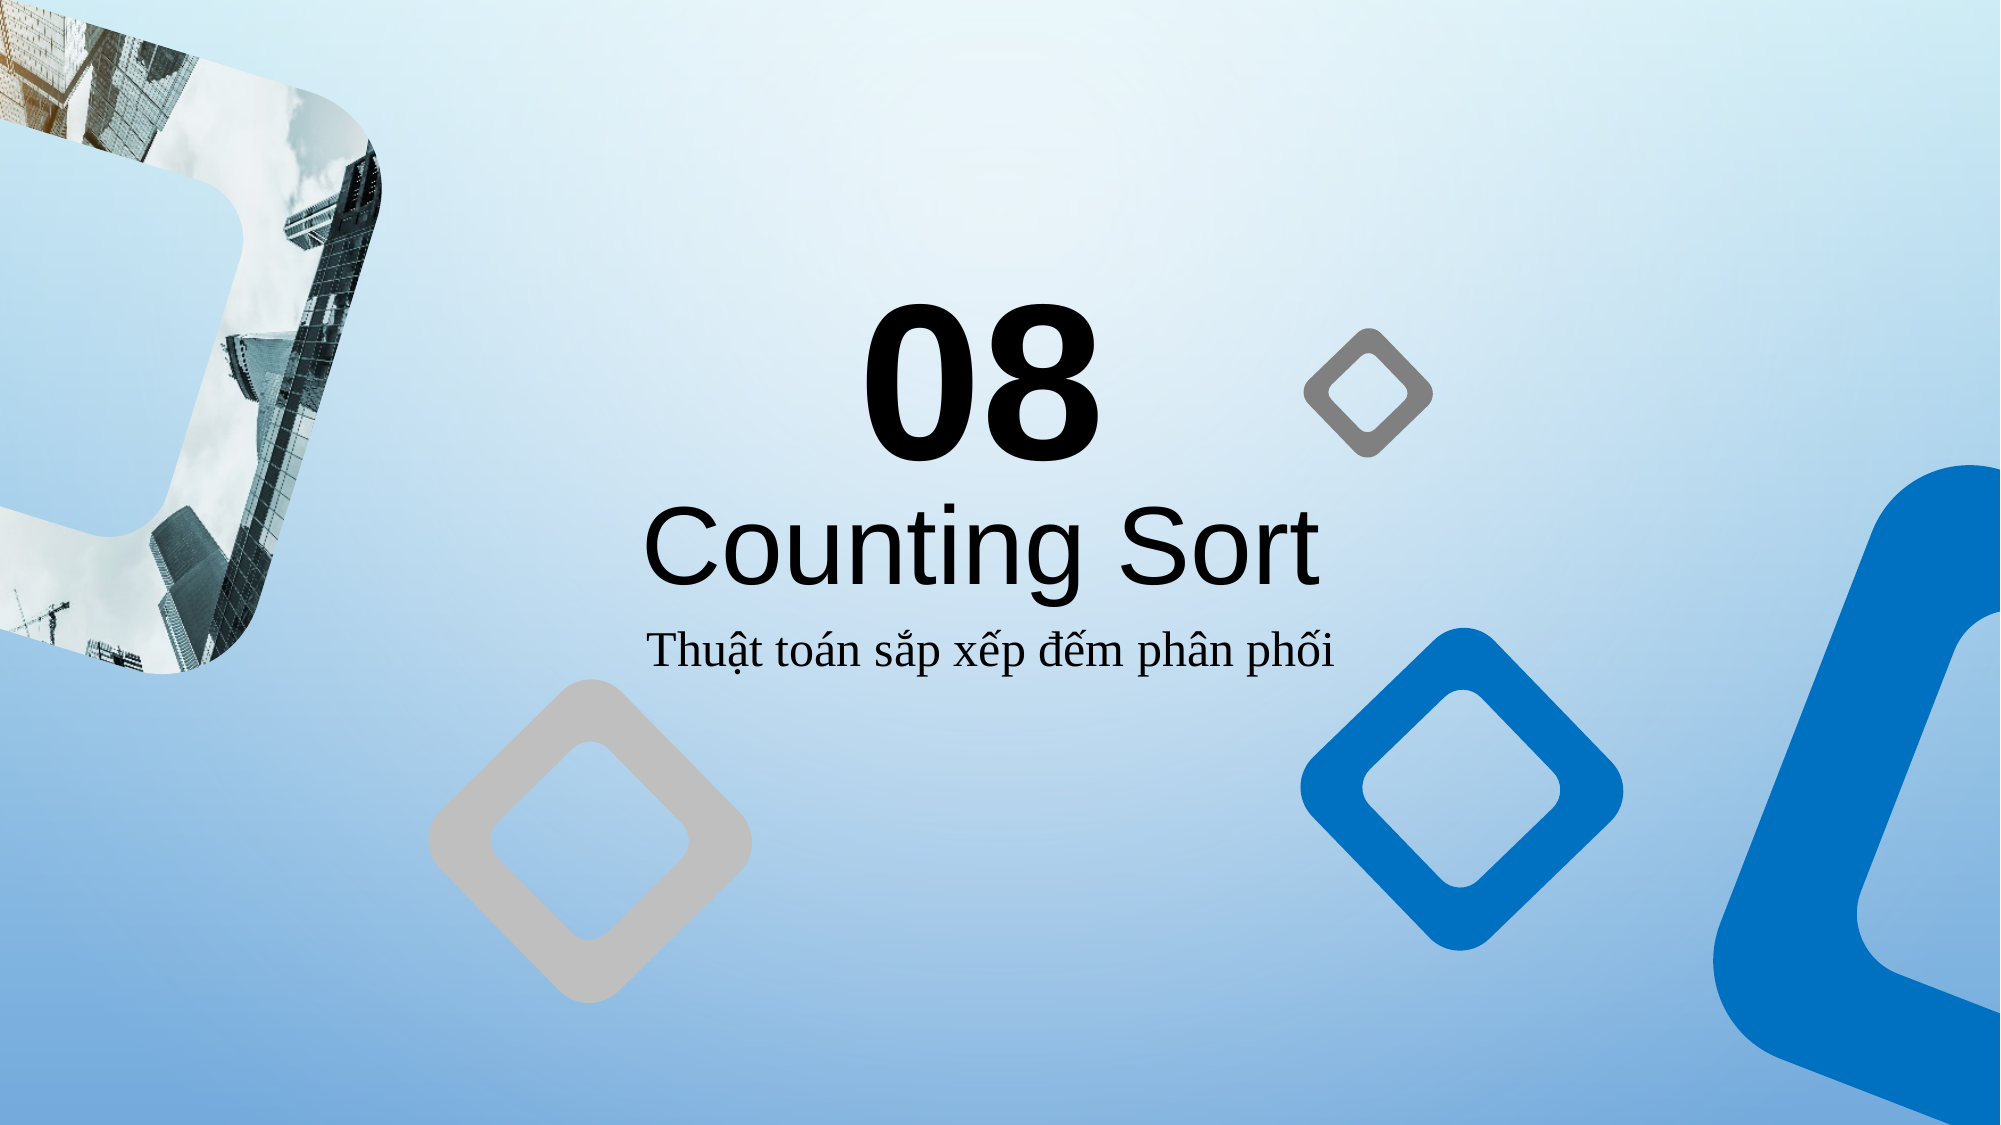

08

Counting Sort

Thuật toán sắp xếp đếm phân phối